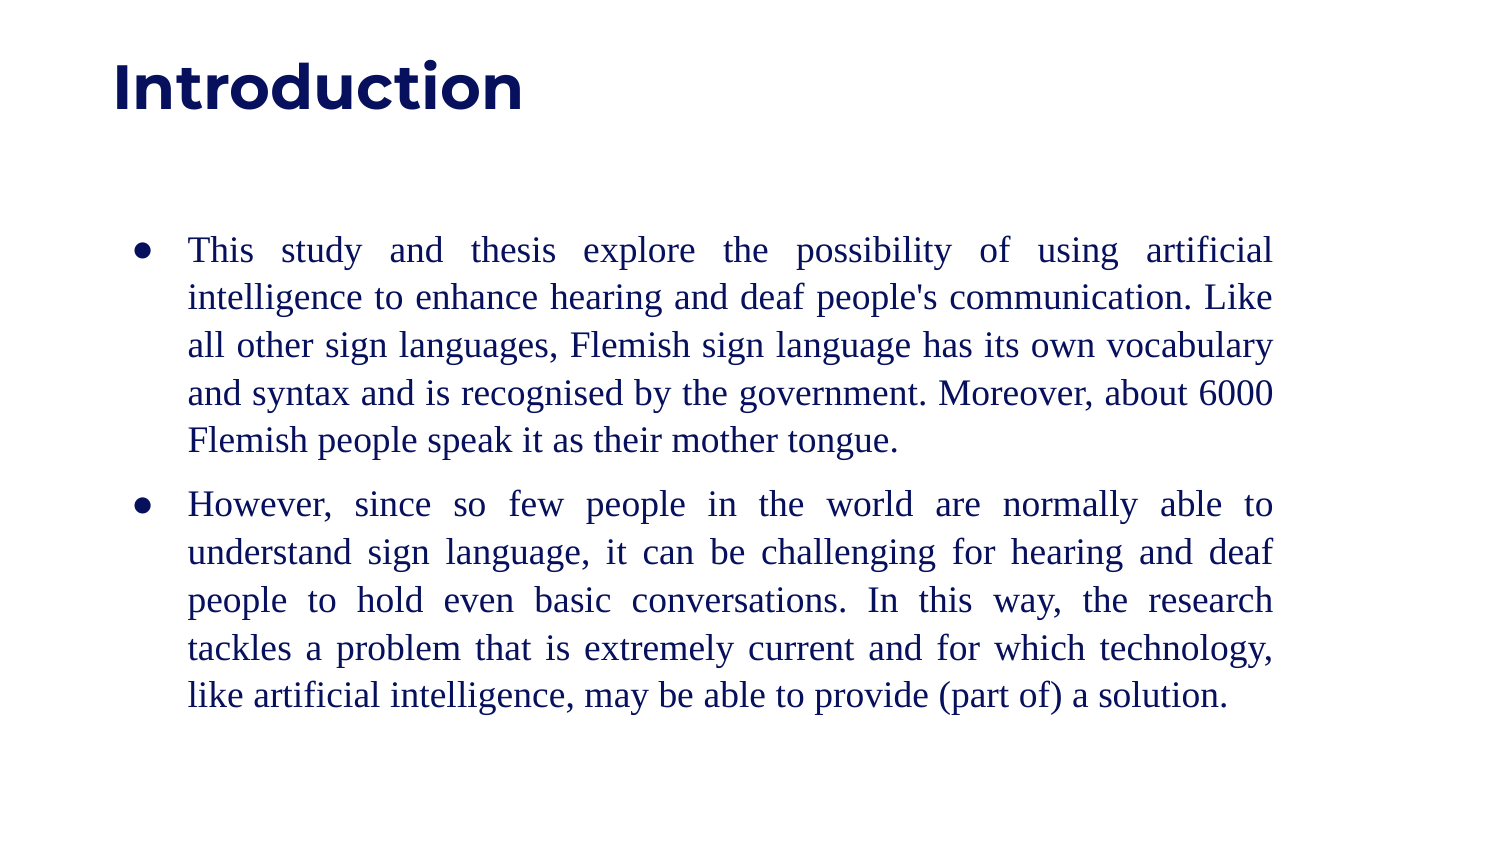

# Introduction
This study and thesis explore the possibility of using artificial intelligence to enhance hearing and deaf people's communication. Like all other sign languages, Flemish sign language has its own vocabulary and syntax and is recognised by the government. Moreover, about 6000 Flemish people speak it as their mother tongue.
However, since so few people in the world are normally able to understand sign language, it can be challenging for hearing and deaf people to hold even basic conversations. In this way, the research tackles a problem that is extremely current and for which technology, like artificial intelligence, may be able to provide (part of) a solution.